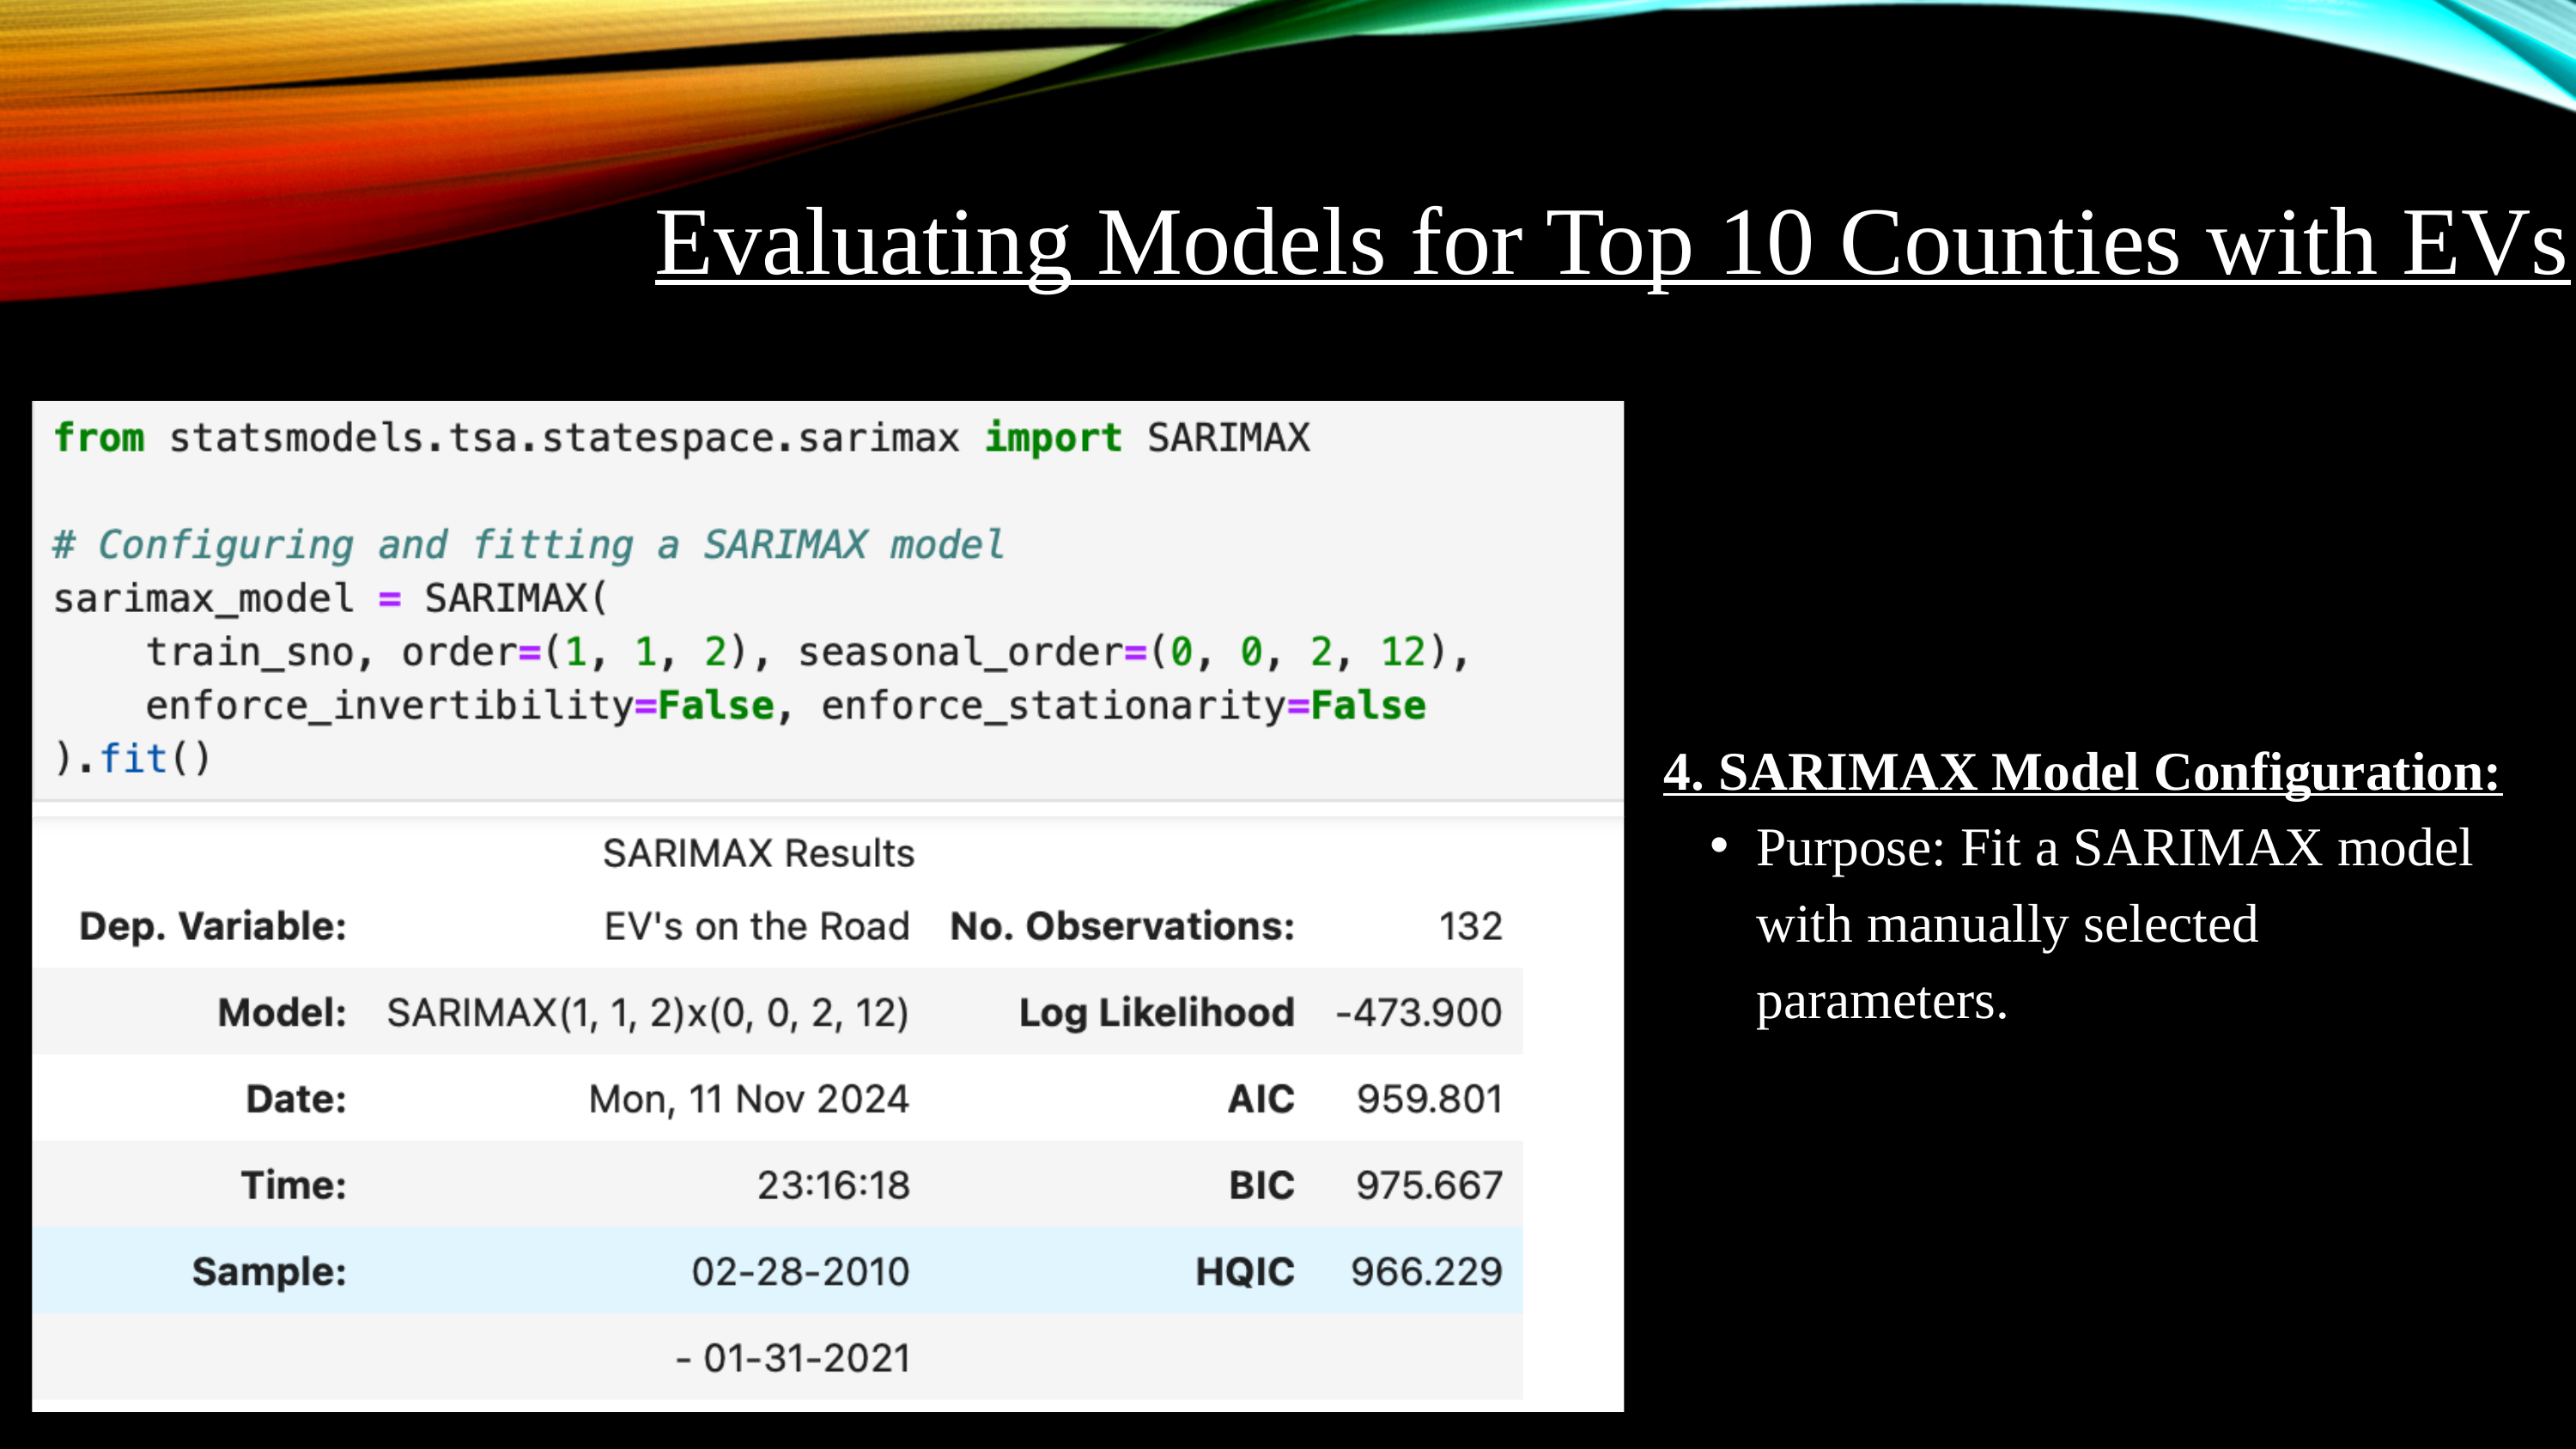

Evaluating Models for Top 10 Counties with EVs

4. SARIMAX Model Configuration:
Purpose: Fit a SARIMAX model with manually selected parameters.